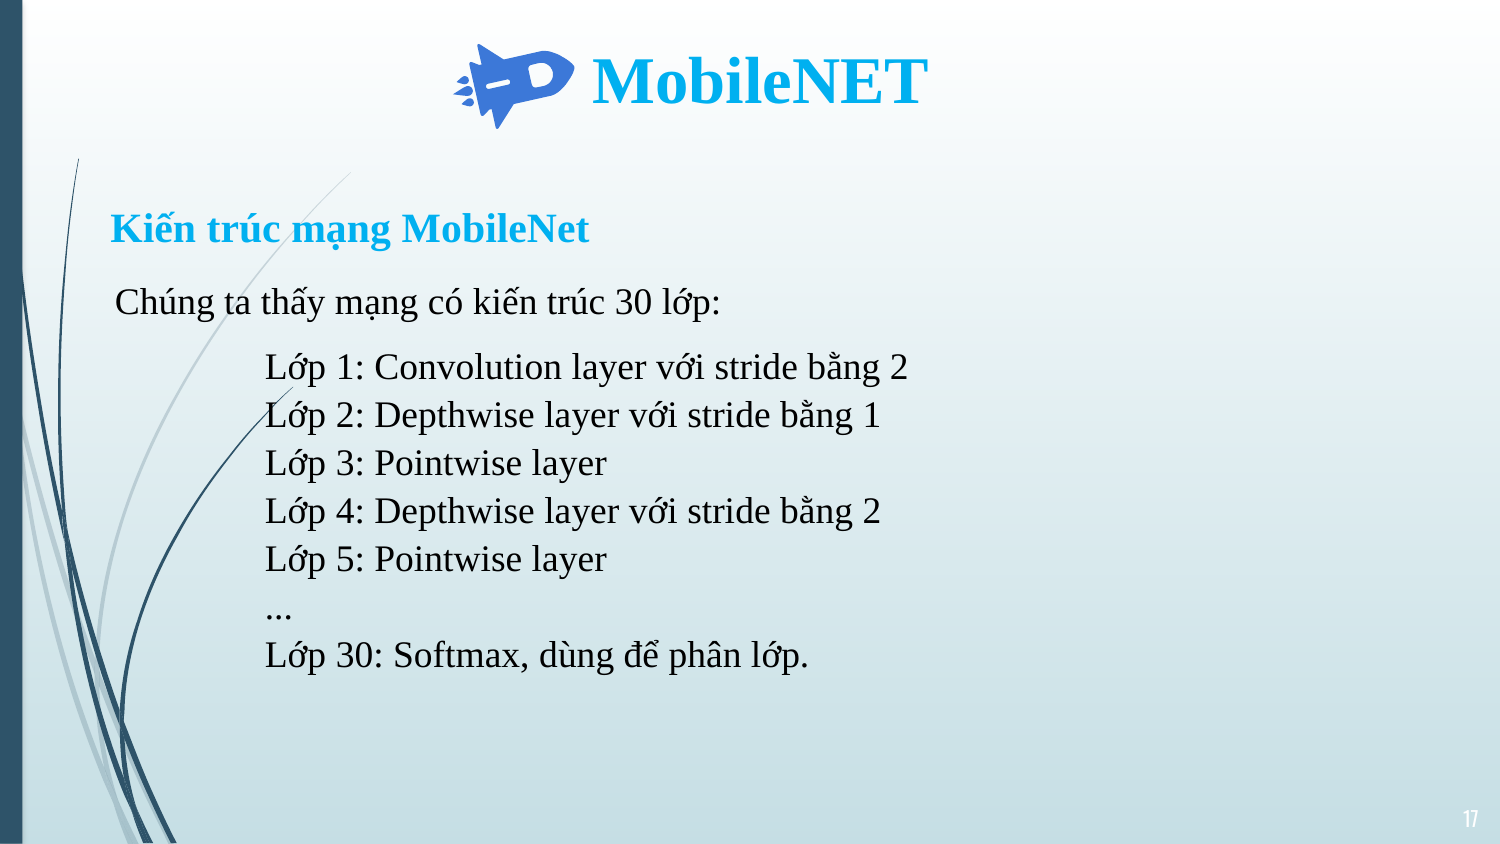

MobileNET

 Kiến trúc mạng MobileNet
Chúng ta thấy mạng có kiến trúc 30 lớp:
	Lớp 1: Convolution layer với stride bằng 2
	Lớp 2: Depthwise layer với stride bằng 1
	Lớp 3: Pointwise layer
	Lớp 4: Depthwise layer với stride bằng 2
	Lớp 5: Pointwise layer
	...
	Lớp 30: Softmax, dùng để phân lớp.
17